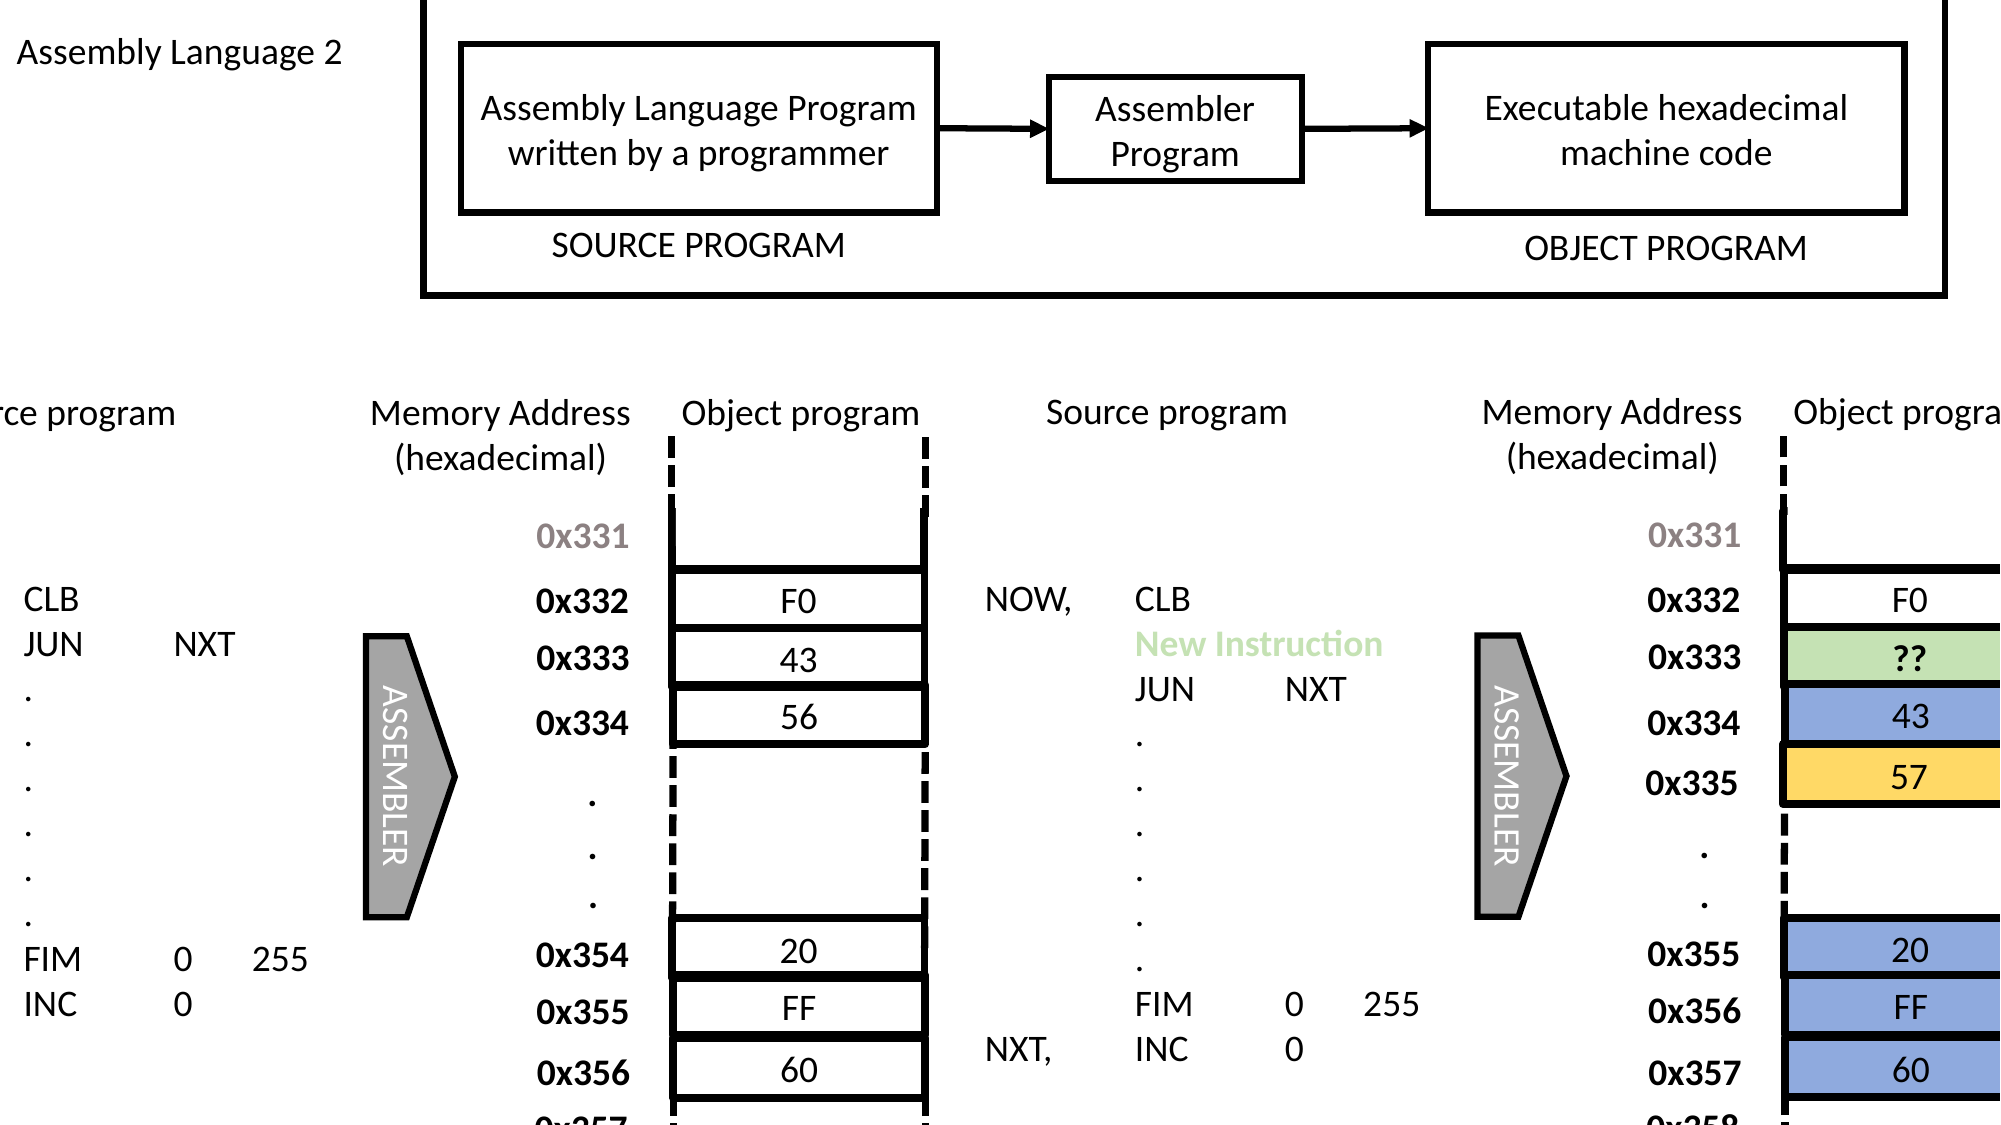

Assembly Language Program written by a programmer
Executable hexadecimal machine code
Assembler Program
SOURCE PROGRAM
OBJECT PROGRAM
Assembly Language 2
Source program
Memory Address
(hexadecimal)
Object program

0x331

NOW,	CLB
	New Instruction
	JUN	NXT
	.
	.
	.
	.
	.
	.
	FIM	0       255
NXT,	INC 	0

0x332
F0
0x333
??

ASSEMBLER
43
0x334
.
.
20
0x355
FF
0x356
60
0x357
0x358
57
0x335
New Instructions
Moved Instructions
Changed Instructions

Source program
Memory Address
(hexadecimal)
Object program

0x331

NOW,	CLB
	JUN	NXT
	.
	.
	.
	.
	.
	.
	FIM	0       255
NXT,	INC 	0

0x332
F0
0x333
43

ASSEMBLER
56
0x334
.
.
.
20
0x354
FF
0x355
60
0x356
0x357